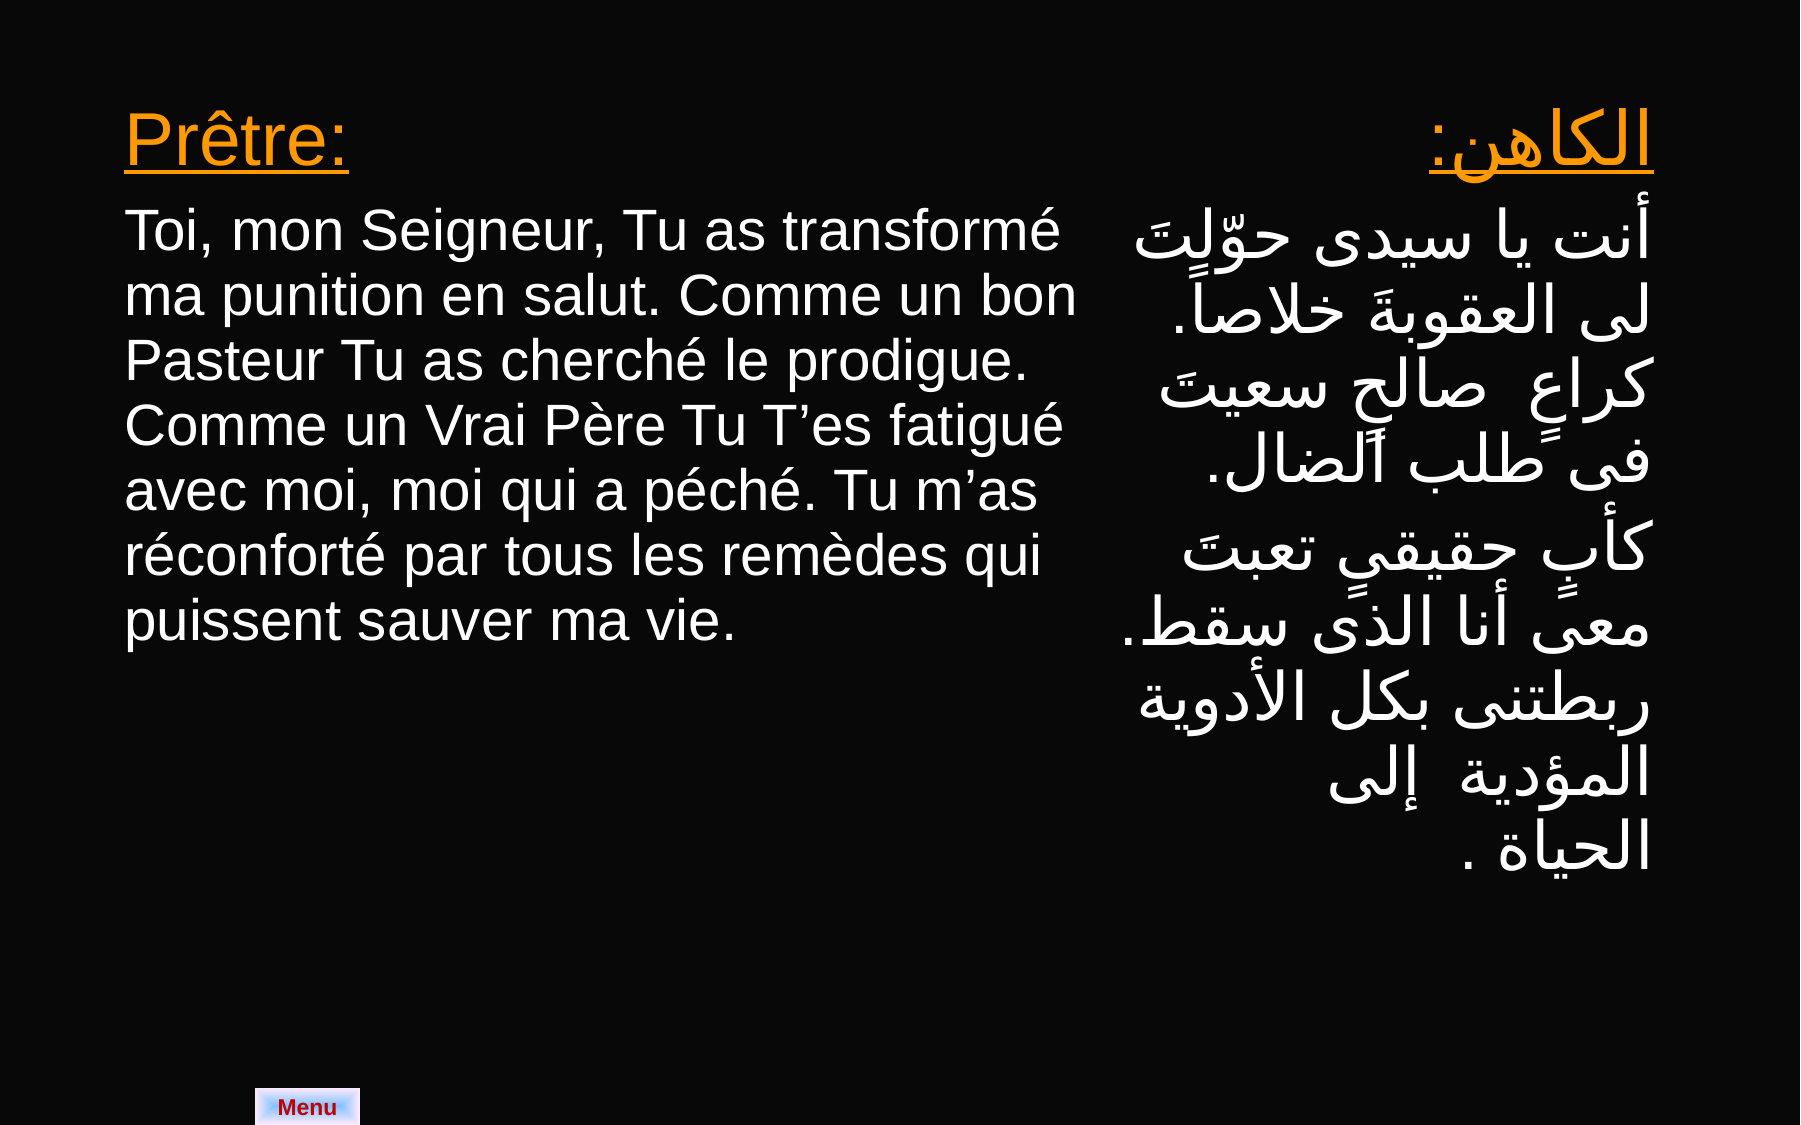

| Prêtre: | الكاهن: |
| --- | --- |
| Toi, mon Seigneur, Tu as transformé ma punition en salut. Comme un bon Pasteur Tu as cherché le prodigue. Comme un Vrai Père Tu T’es fatigué avec moi, moi qui a péché. Tu m’as réconforté par tous les remèdes qui puissent sauver ma vie. | أنت يا سيدى حوّلتَ لى العقوبةَ خلاصاً. كراعٍ صالحٍ سعيتَ فى طلب الضال. كأبٍ حقيقىٍ تعبتَ معى أنا الذى سقط. ربطتنى بكل الأدوية المؤدية إلى الحياة . |

Menu